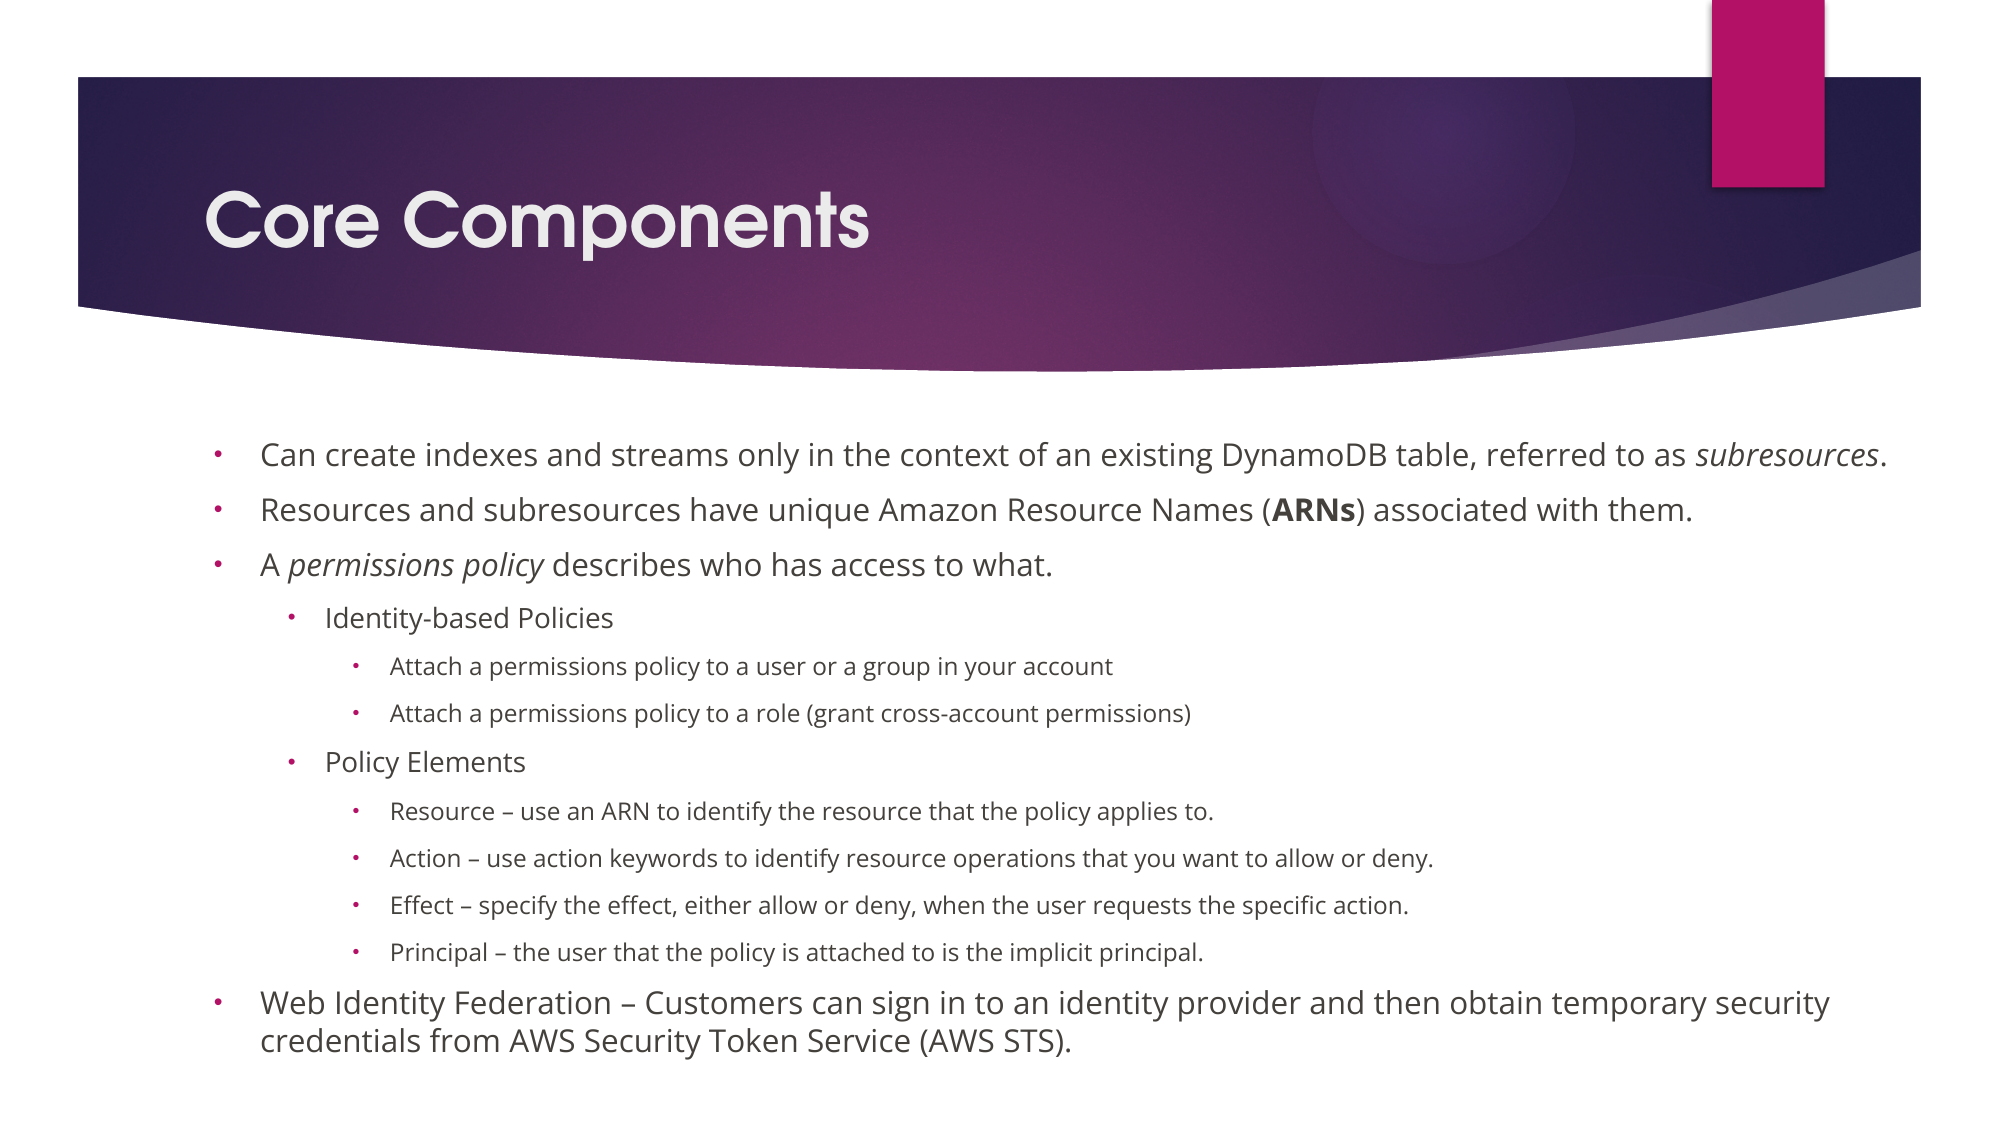

# Core Components
Can create indexes and streams only in the context of an existing DynamoDB table, referred to as subresources.
Resources and subresources have unique Amazon Resource Names (ARNs) associated with them.
A permissions policy describes who has access to what.
Identity-based Policies
Attach a permissions policy to a user or a group in your account
Attach a permissions policy to a role (grant cross-account permissions)
Policy Elements
Resource – use an ARN to identify the resource that the policy applies to.
Action – use action keywords to identify resource operations that you want to allow or deny.
Effect – specify the effect, either allow or deny, when the user requests the specific action.
Principal – the user that the policy is attached to is the implicit principal.
Web Identity Federation – Customers can sign in to an identity provider and then obtain temporary security credentials from AWS Security Token Service (AWS STS).